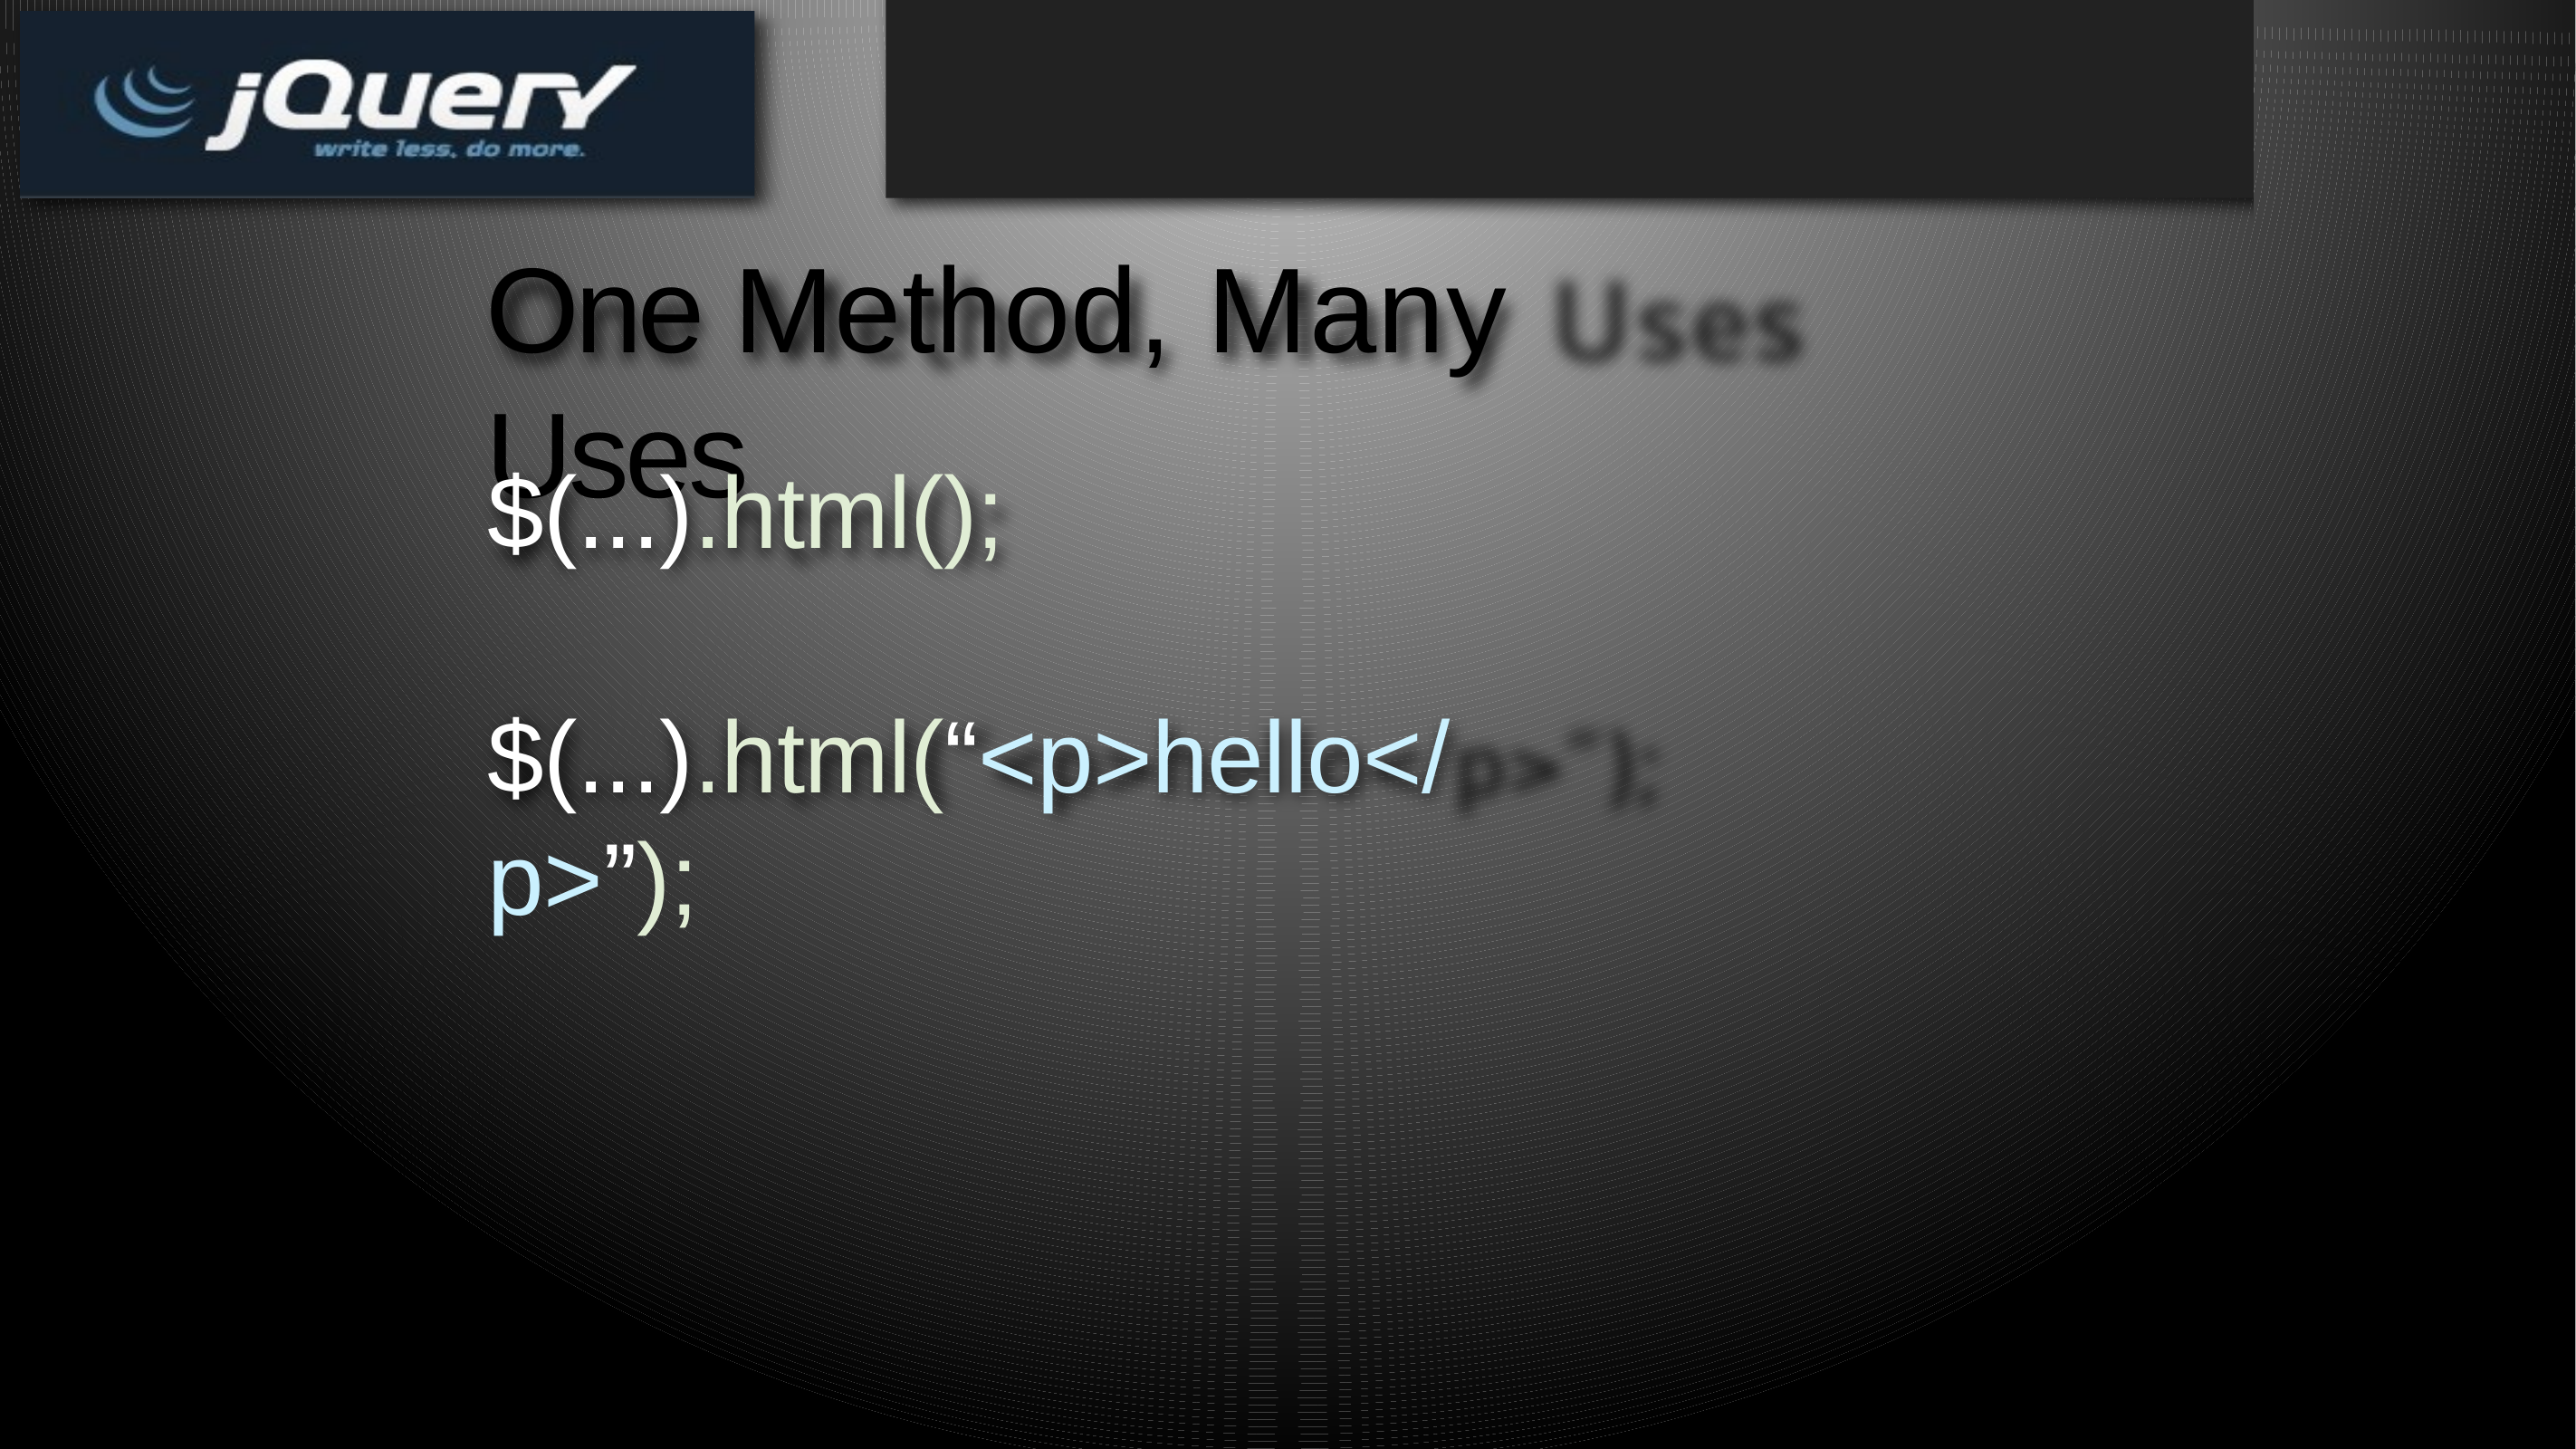

# One Method, Many Uses

$(...).html();

$(...).html(“<p>hello</p>”);